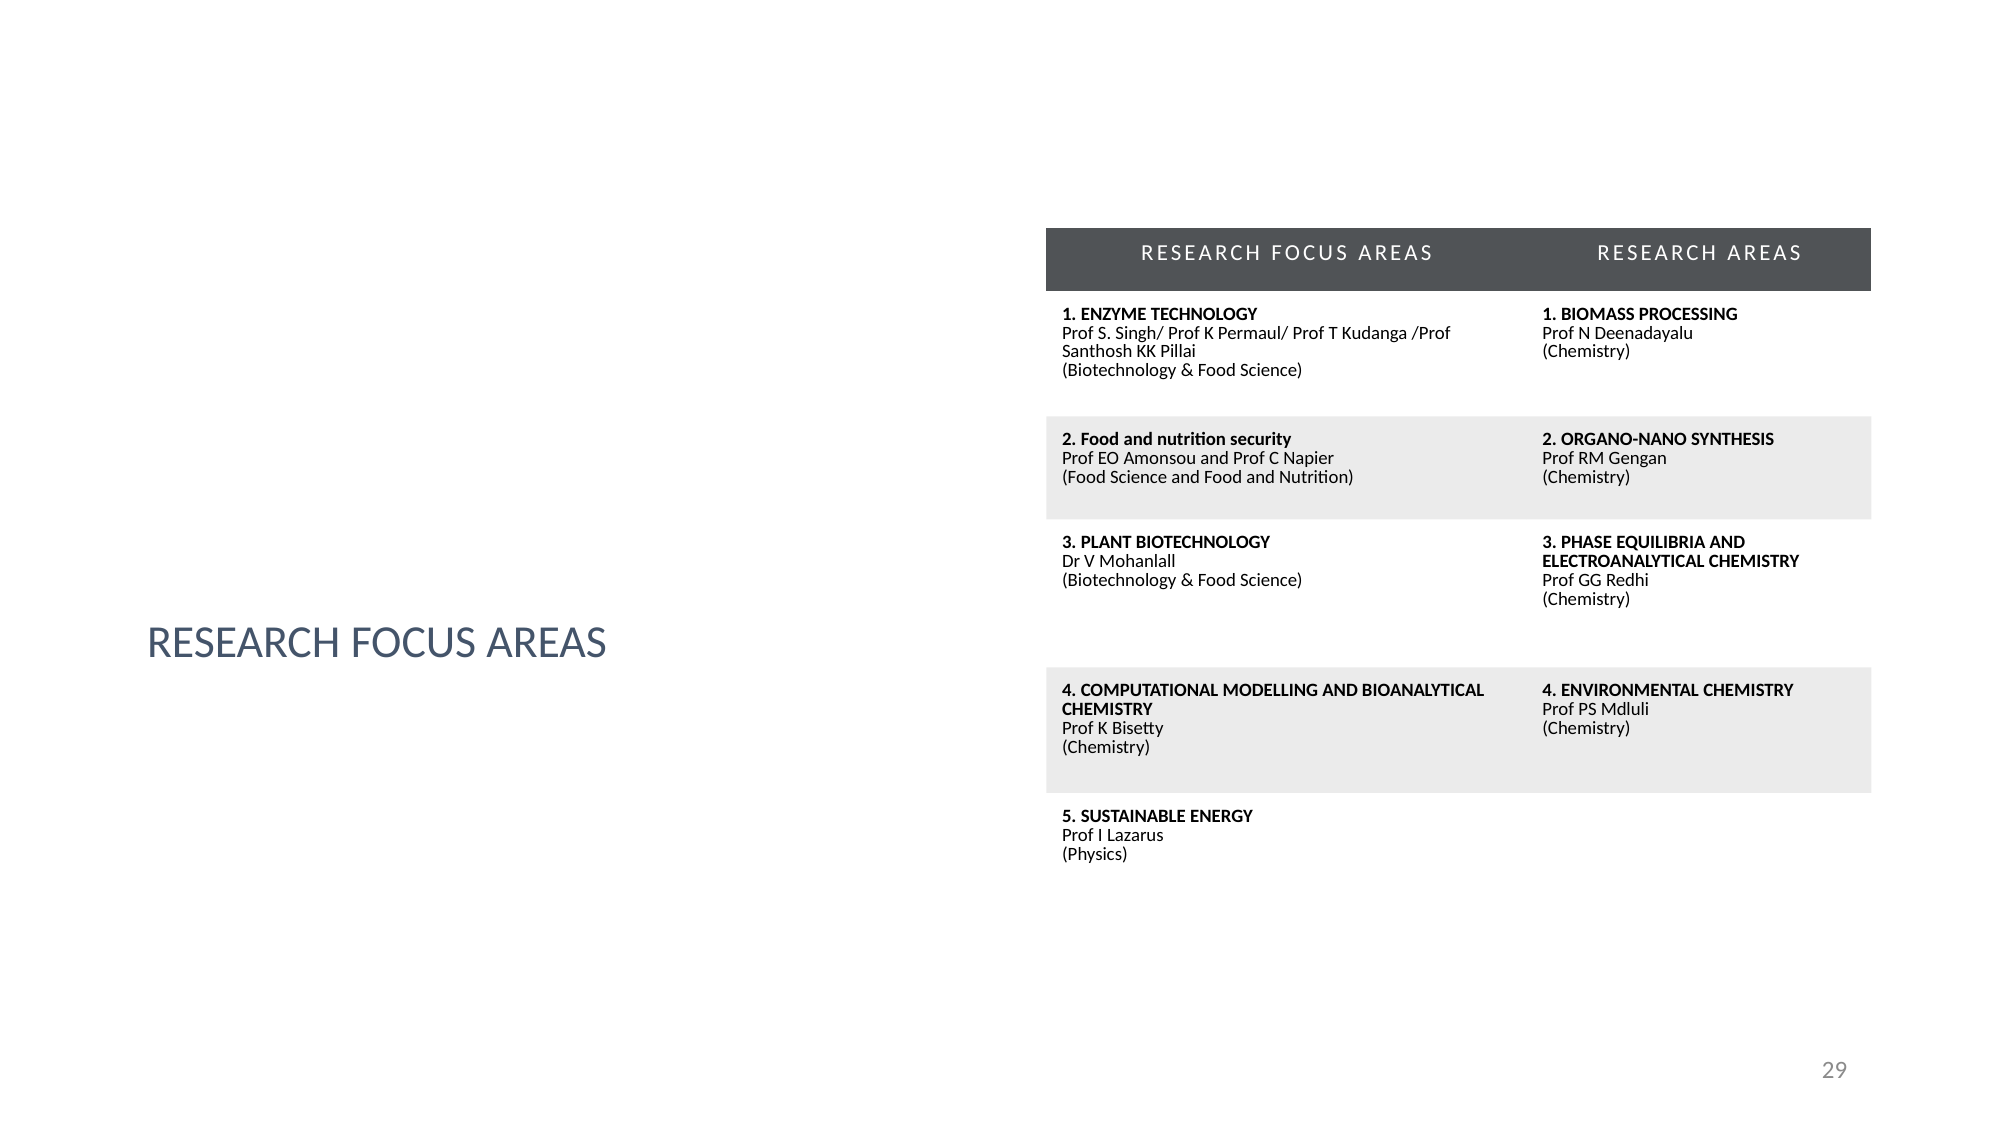

| RESEARCH FOCUS AREAS | RESEARCH AREAS |
| --- | --- |
| 1. ENZYME TECHNOLOGY Prof S. Singh/ Prof K Permaul/ Prof T Kudanga /Prof Santhosh KK Pillai (Biotechnology & Food Science) | 1. BIOMASS PROCESSING Prof N Deenadayalu (Chemistry) |
| 2. Food and nutrition security Prof EO Amonsou and Prof C Napier (Food Science and Food and Nutrition) | 2. ORGANO-NANO SYNTHESIS Prof RM Gengan (Chemistry) |
| 3. PLANT BIOTECHNOLOGY Dr V Mohanlall (Biotechnology & Food Science) | 3. PHASE EQUILIBRIA AND ELECTROANALYTICAL CHEMISTRY Prof GG Redhi (Chemistry) |
| 4. COMPUTATIONAL MODELLING AND BIOANALYTICAL CHEMISTRY Prof K Bisetty (Chemistry) | 4. ENVIRONMENTAL CHEMISTRY Prof PS Mdluli (Chemistry) |
| 5. SUSTAINABLE ENERGY Prof I Lazarus (Physics) |  |
# RESEARCH FOCUS AREAS
29